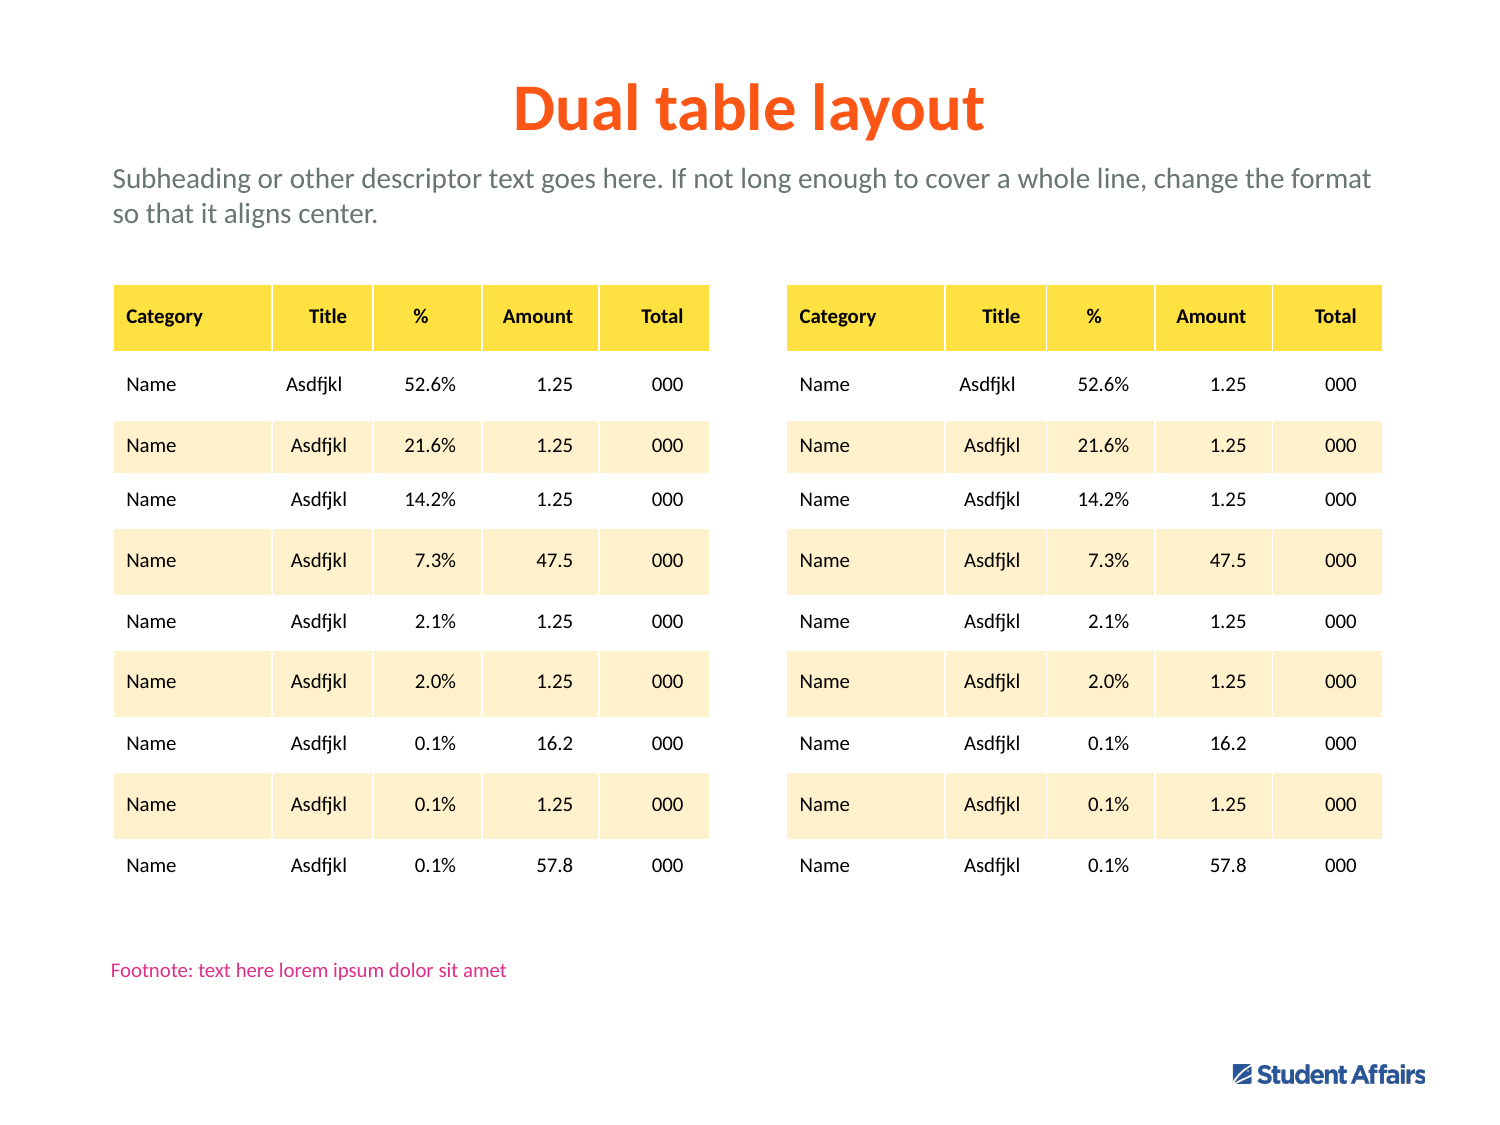

# Dual table layout
Subheading or other descriptor text goes here. If not long enough to cover a whole line, change the format so that it aligns center.
| Category | Title | % | Amount | Total |
| --- | --- | --- | --- | --- |
| Name | Asdfjkl | 52.6% | 1.25 | 000 |
| Name | Asdfjkl | 21.6% | 1.25 | 000 |
| Name | Asdfjkl | 14.2% | 1.25 | 000 |
| Name | Asdfjkl | 7.3% | 47.5 | 000 |
| Name | Asdfjkl | 2.1% | 1.25 | 000 |
| Name | Asdfjkl | 2.0% | 1.25 | 000 |
| Name | Asdfjkl | 0.1% | 16.2 | 000 |
| Name | Asdfjkl | 0.1% | 1.25 | 000 |
| Name | Asdfjkl | 0.1% | 57.8 | 000 |
| Category | Title | % | Amount | Total |
| --- | --- | --- | --- | --- |
| Name | Asdfjkl | 52.6% | 1.25 | 000 |
| Name | Asdfjkl | 21.6% | 1.25 | 000 |
| Name | Asdfjkl | 14.2% | 1.25 | 000 |
| Name | Asdfjkl | 7.3% | 47.5 | 000 |
| Name | Asdfjkl | 2.1% | 1.25 | 000 |
| Name | Asdfjkl | 2.0% | 1.25 | 000 |
| Name | Asdfjkl | 0.1% | 16.2 | 000 |
| Name | Asdfjkl | 0.1% | 1.25 | 000 |
| Name | Asdfjkl | 0.1% | 57.8 | 000 |
Footnote: text here lorem ipsum dolor sit amet